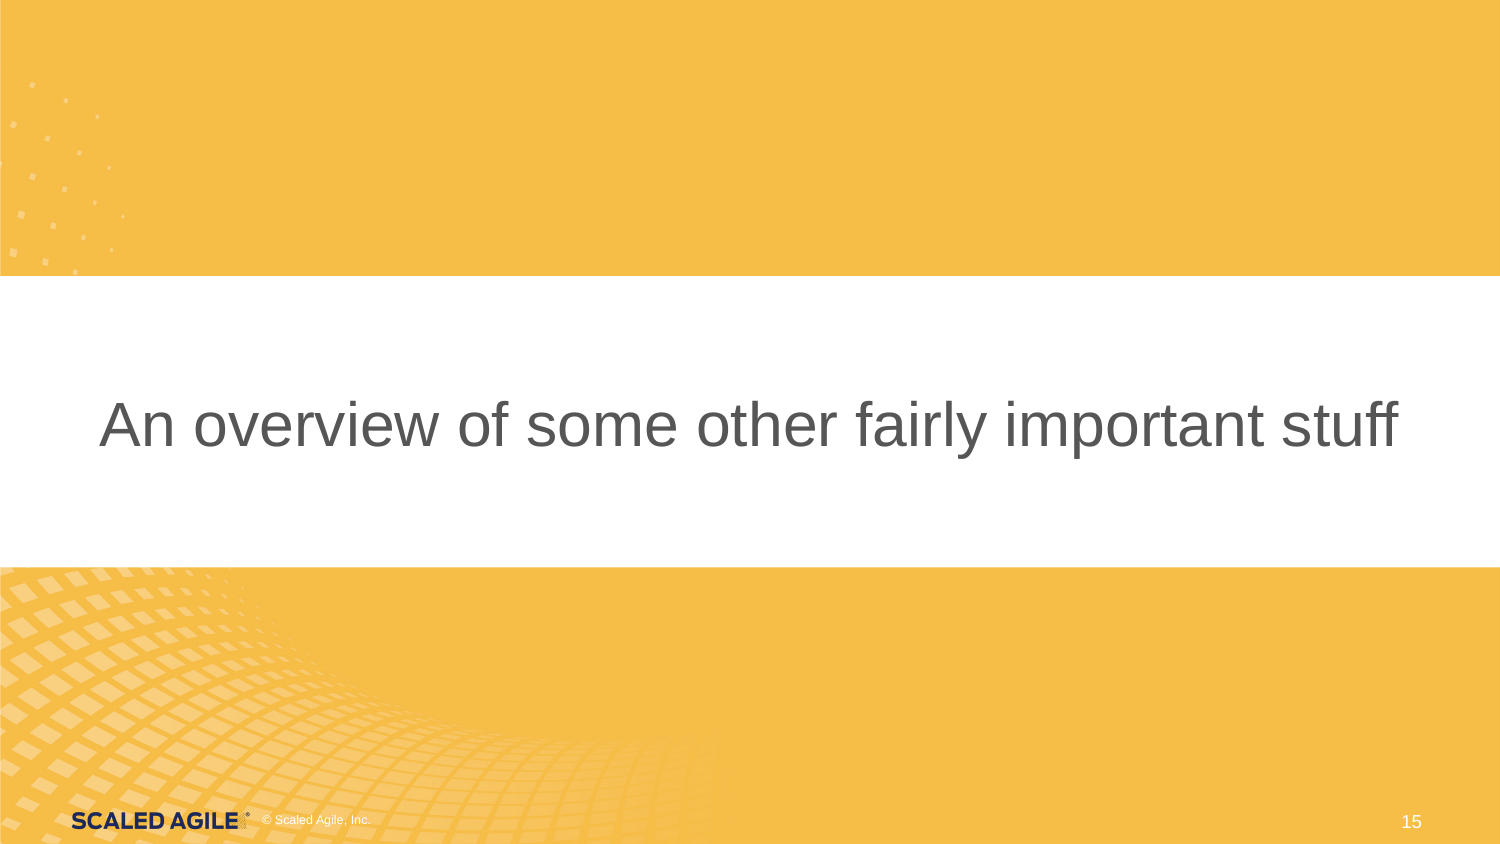

# An overview of some other fairly important stuff